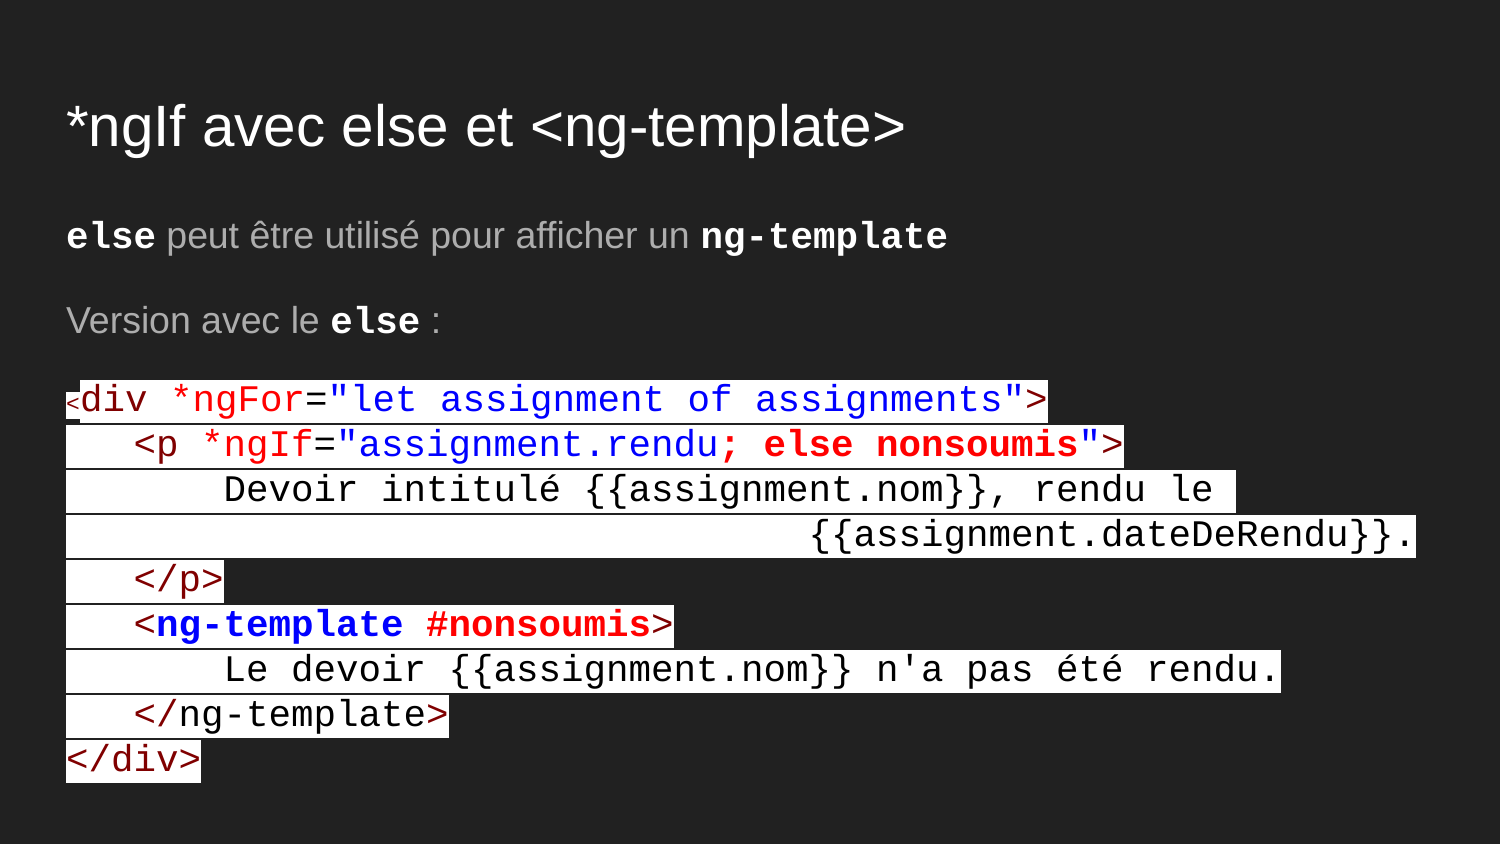

# *ngIf avec else et <ng-template>
else peut être utilisé pour afficher un ng-template
Version avec le else :
<div *ngFor="let assignment of assignments">
   <p *ngIf="assignment.rendu; else nonsoumis">
       Devoir intitulé {{assignment.nom}}, rendu le
                                 {{assignment.dateDeRendu}}.
   </p>
   <ng-template #nonsoumis>
       Le devoir {{assignment.nom}} n'a pas été rendu.
   </ng-template>
</div>